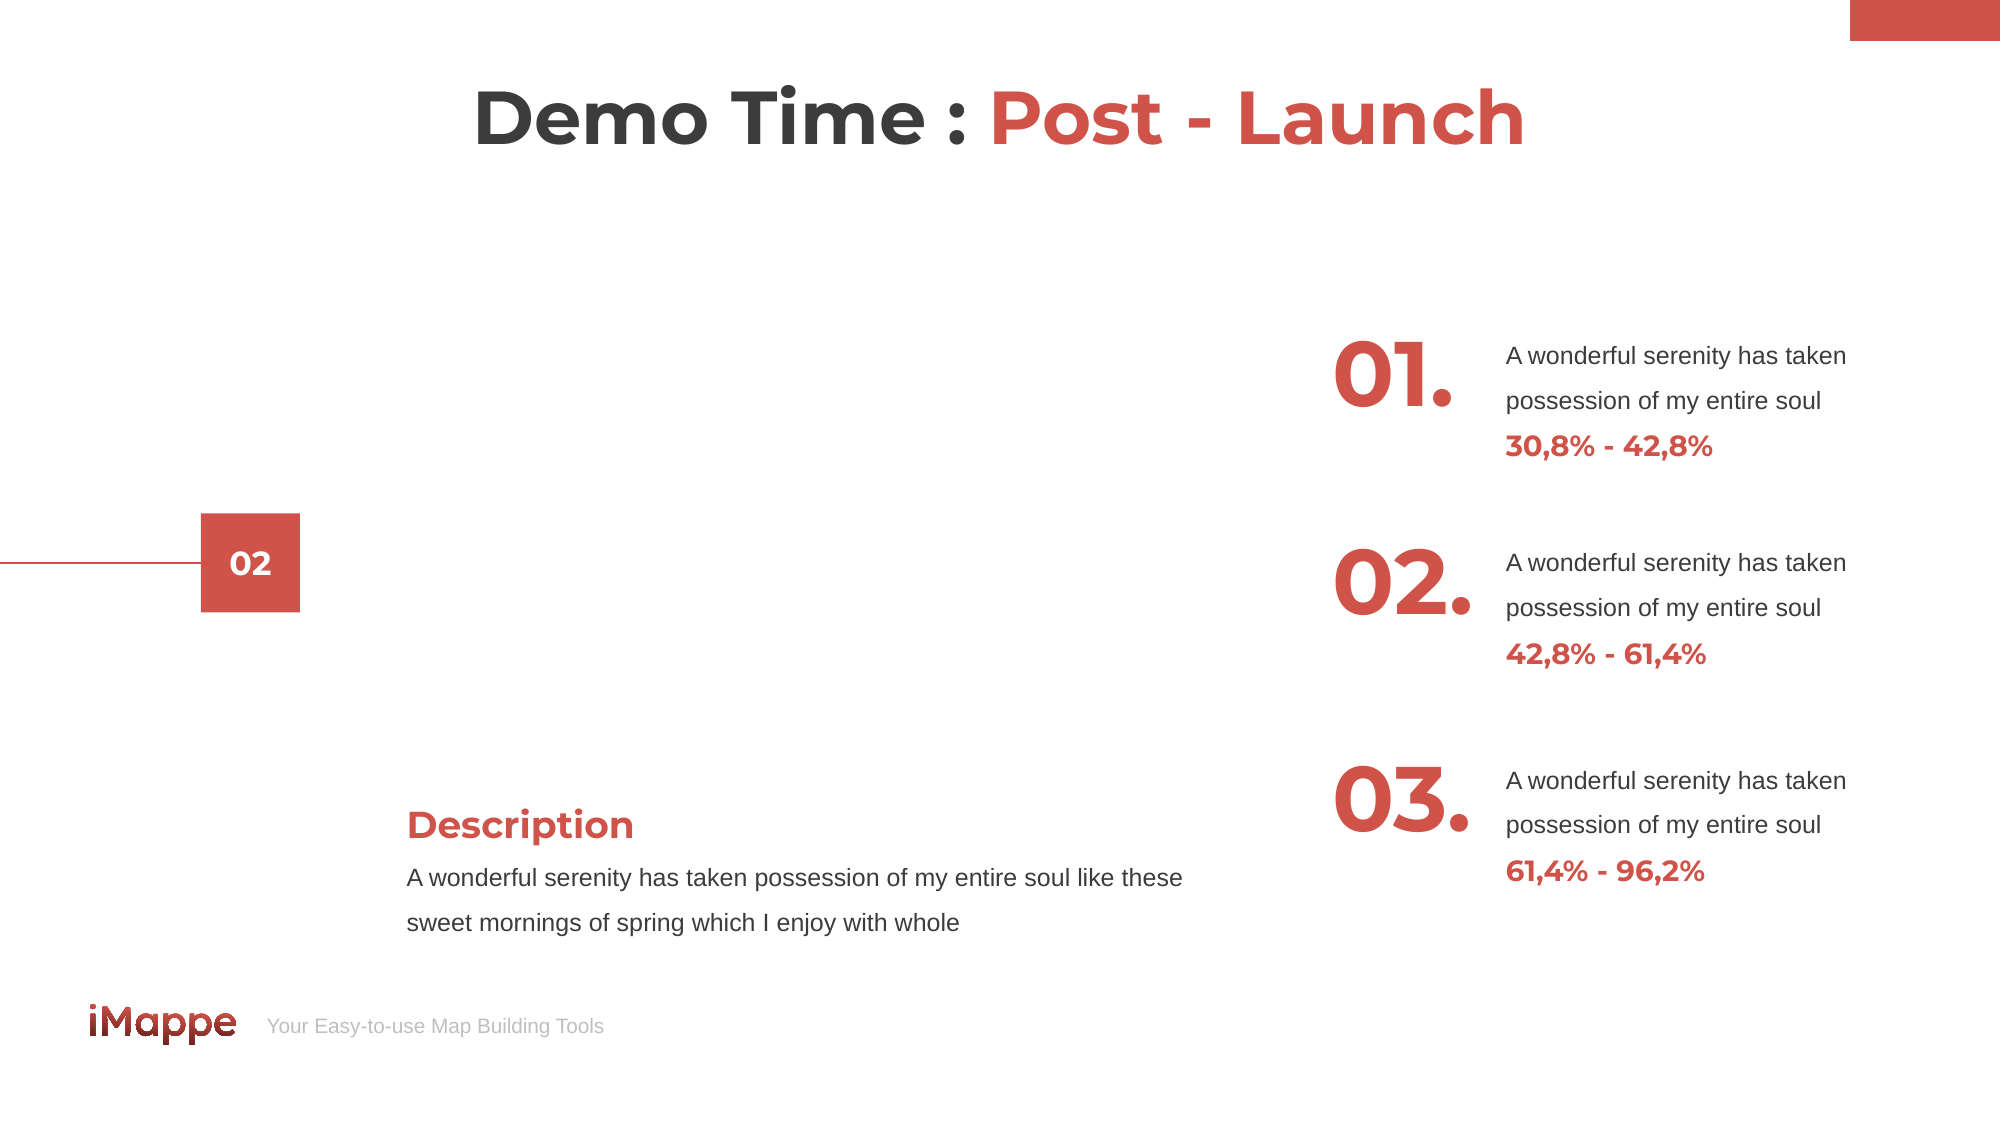

# Demo Time : Post - Launch

01.
A wonderful serenity has taken possession of my entire soul
30,8% - 42,8%

02.
A wonderful serenity has taken possession of my entire soul
02
42,8% - 61,4%
03.
A wonderful serenity has taken possession of my entire soul
Description
A wonderful serenity has taken possession of my entire soul like these sweet mornings of spring which I enjoy with whole
61,4% - 96,2%

Your Easy-to-use Map Building Tools